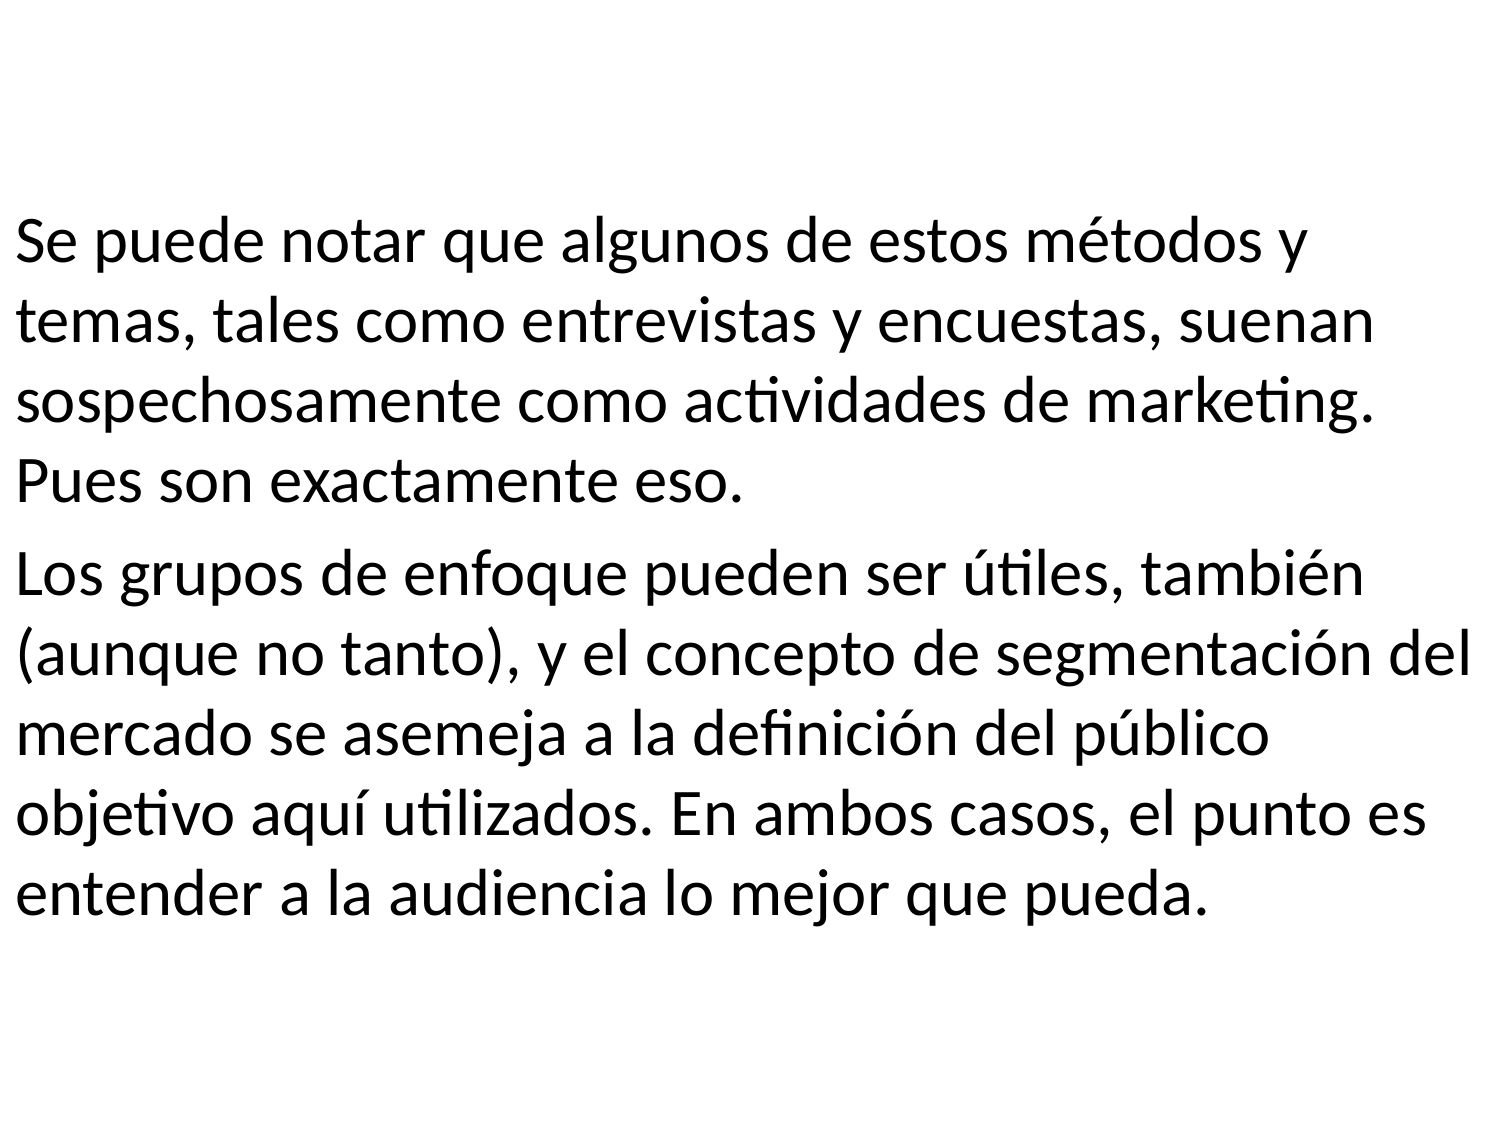

Se puede notar que algunos de estos métodos y temas, tales como entrevistas y encuestas, suenan sospechosamente como actividades de marketing. Pues son exactamente eso.
Los grupos de enfoque pueden ser útiles, también (aunque no tanto), y el concepto de segmentación del mercado se asemeja a la definición del público objetivo aquí utilizados. En ambos casos, el punto es entender a la audiencia lo mejor que pueda.